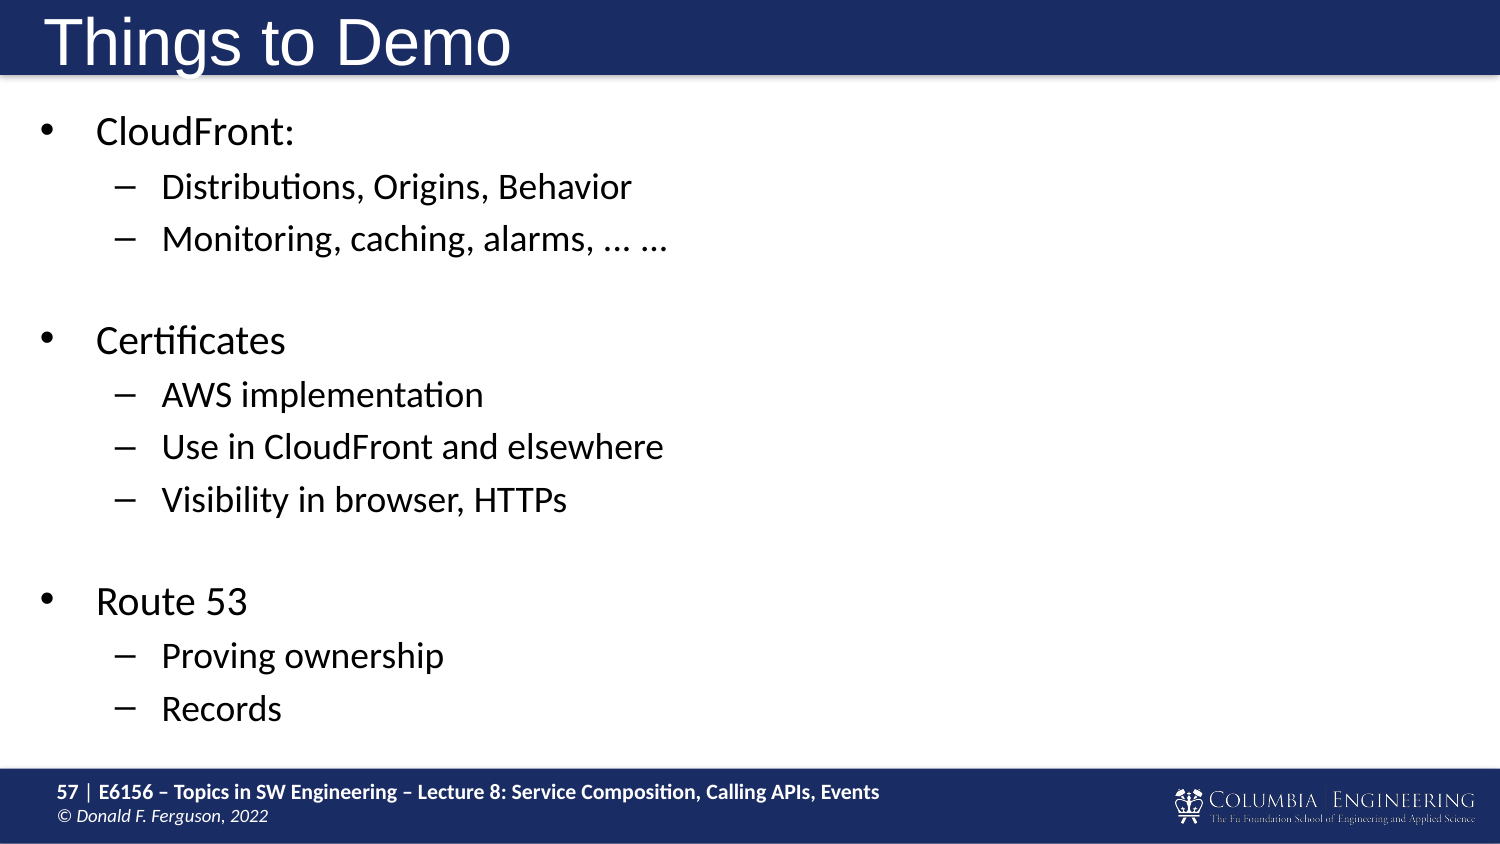

# Things to Demo
CloudFront:
Distributions, Origins, Behavior
Monitoring, caching, alarms, ... ...
Certificates
AWS implementation
Use in CloudFront and elsewhere
Visibility in browser, HTTPs
Route 53
Proving ownership
Records